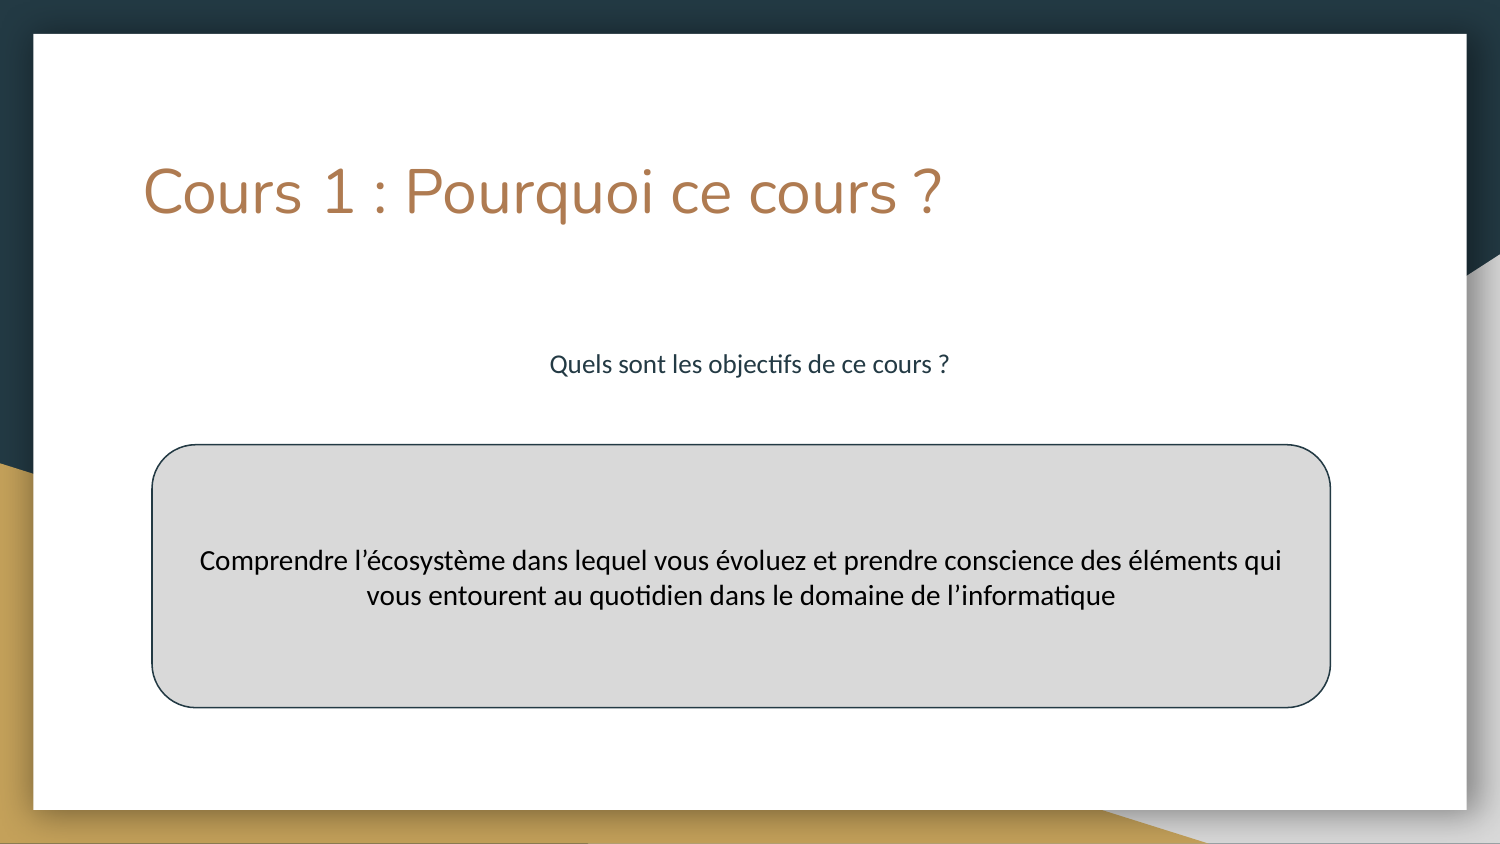

# Cours 1 : Pourquoi ce cours ?
Quels sont les objectifs de ce cours ?
Comprendre l’écosystème dans lequel vous évoluez et prendre conscience des éléments qui vous entourent au quotidien dans le domaine de l’informatique